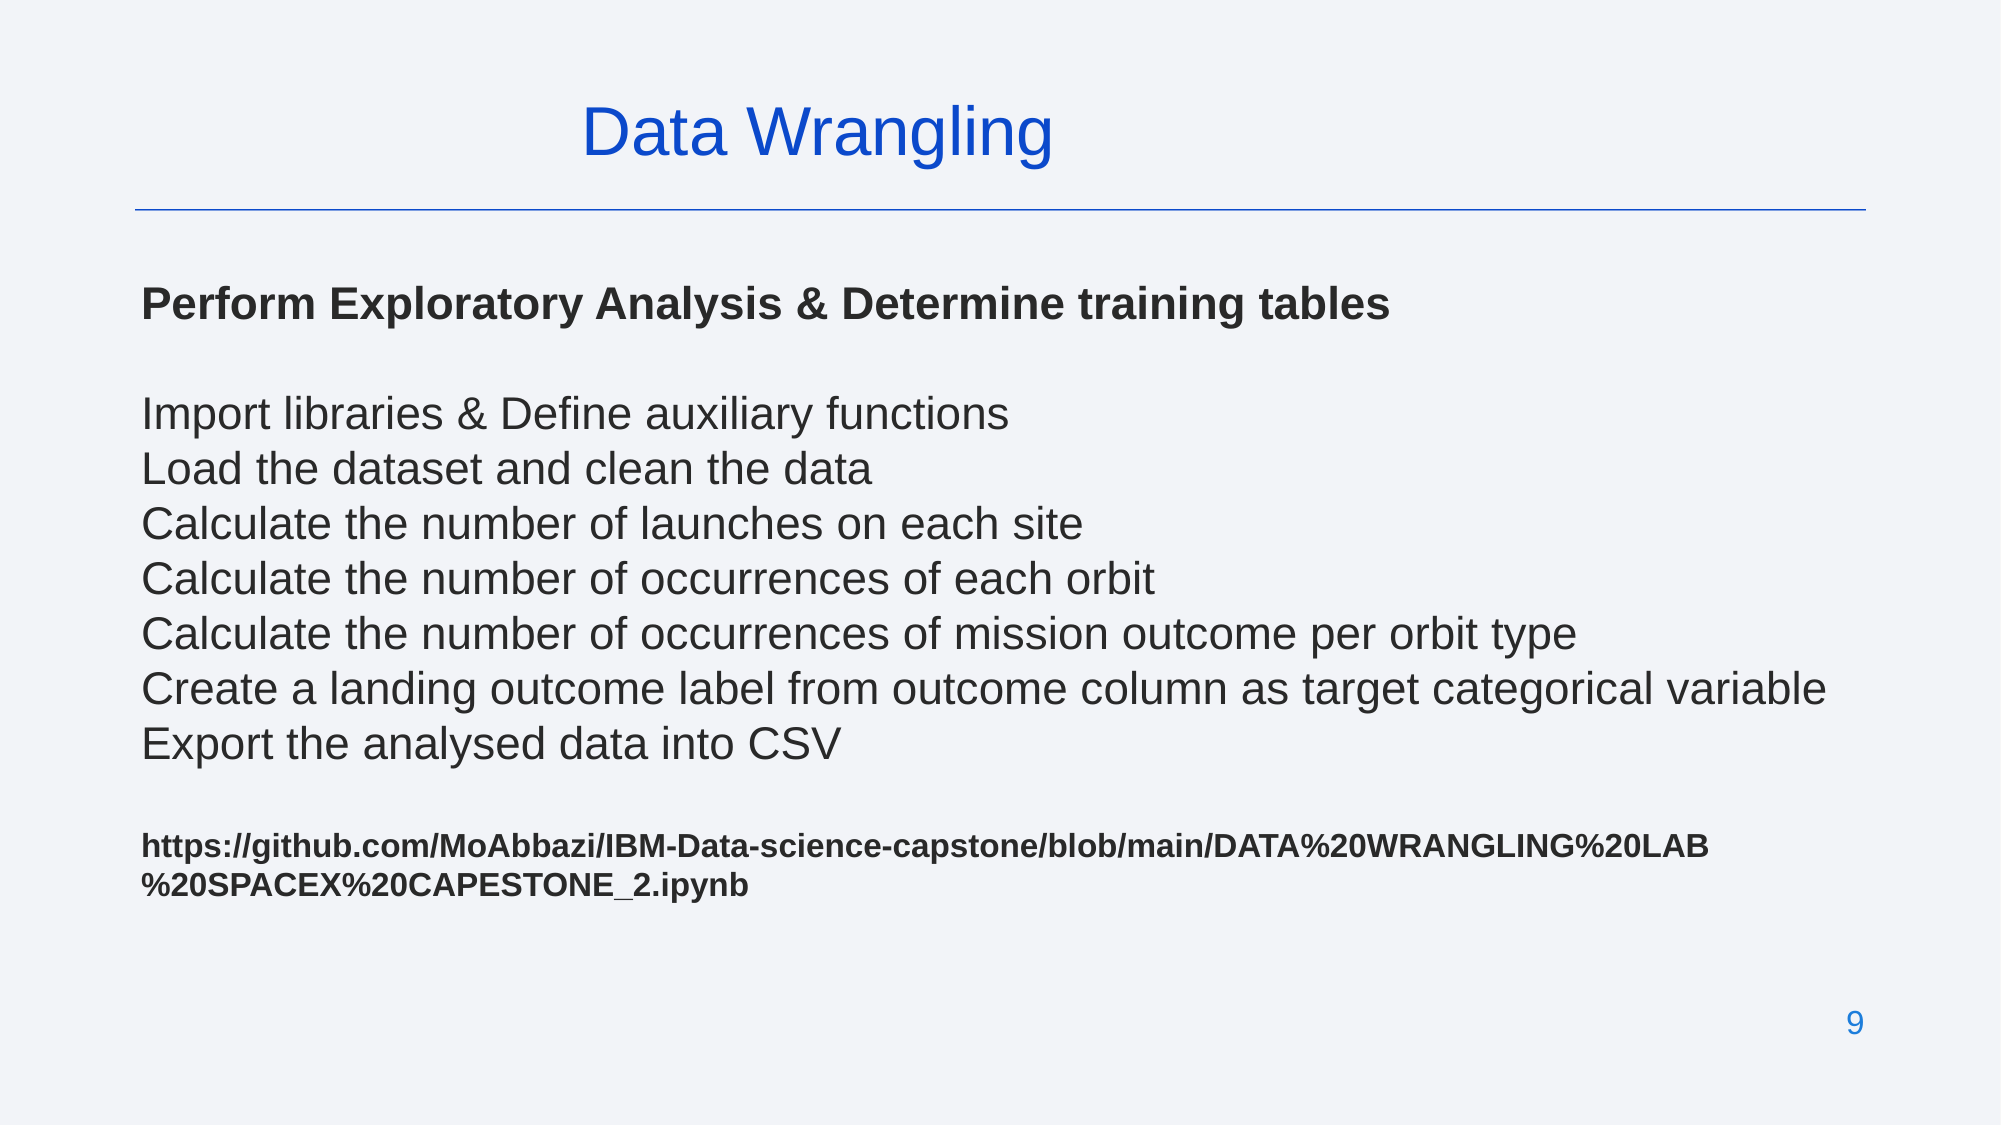

Data Wrangling
Perform Exploratory Analysis & Determine training tables

Import libraries & Define auxiliary functions
Load the dataset and clean the data
Calculate the number of launches on each site
Calculate the number of occurrences of each orbit
Calculate the number of occurrences of mission outcome per orbit type
Create a landing outcome label from outcome column as target categorical variable
Export the analysed data into CSV

https://github.com/MoAbbazi/IBM-Data-science-capstone/blob/main/DATA%20WRANGLING%20LAB%20SPACEX%20CAPESTONE_2.ipynb

9